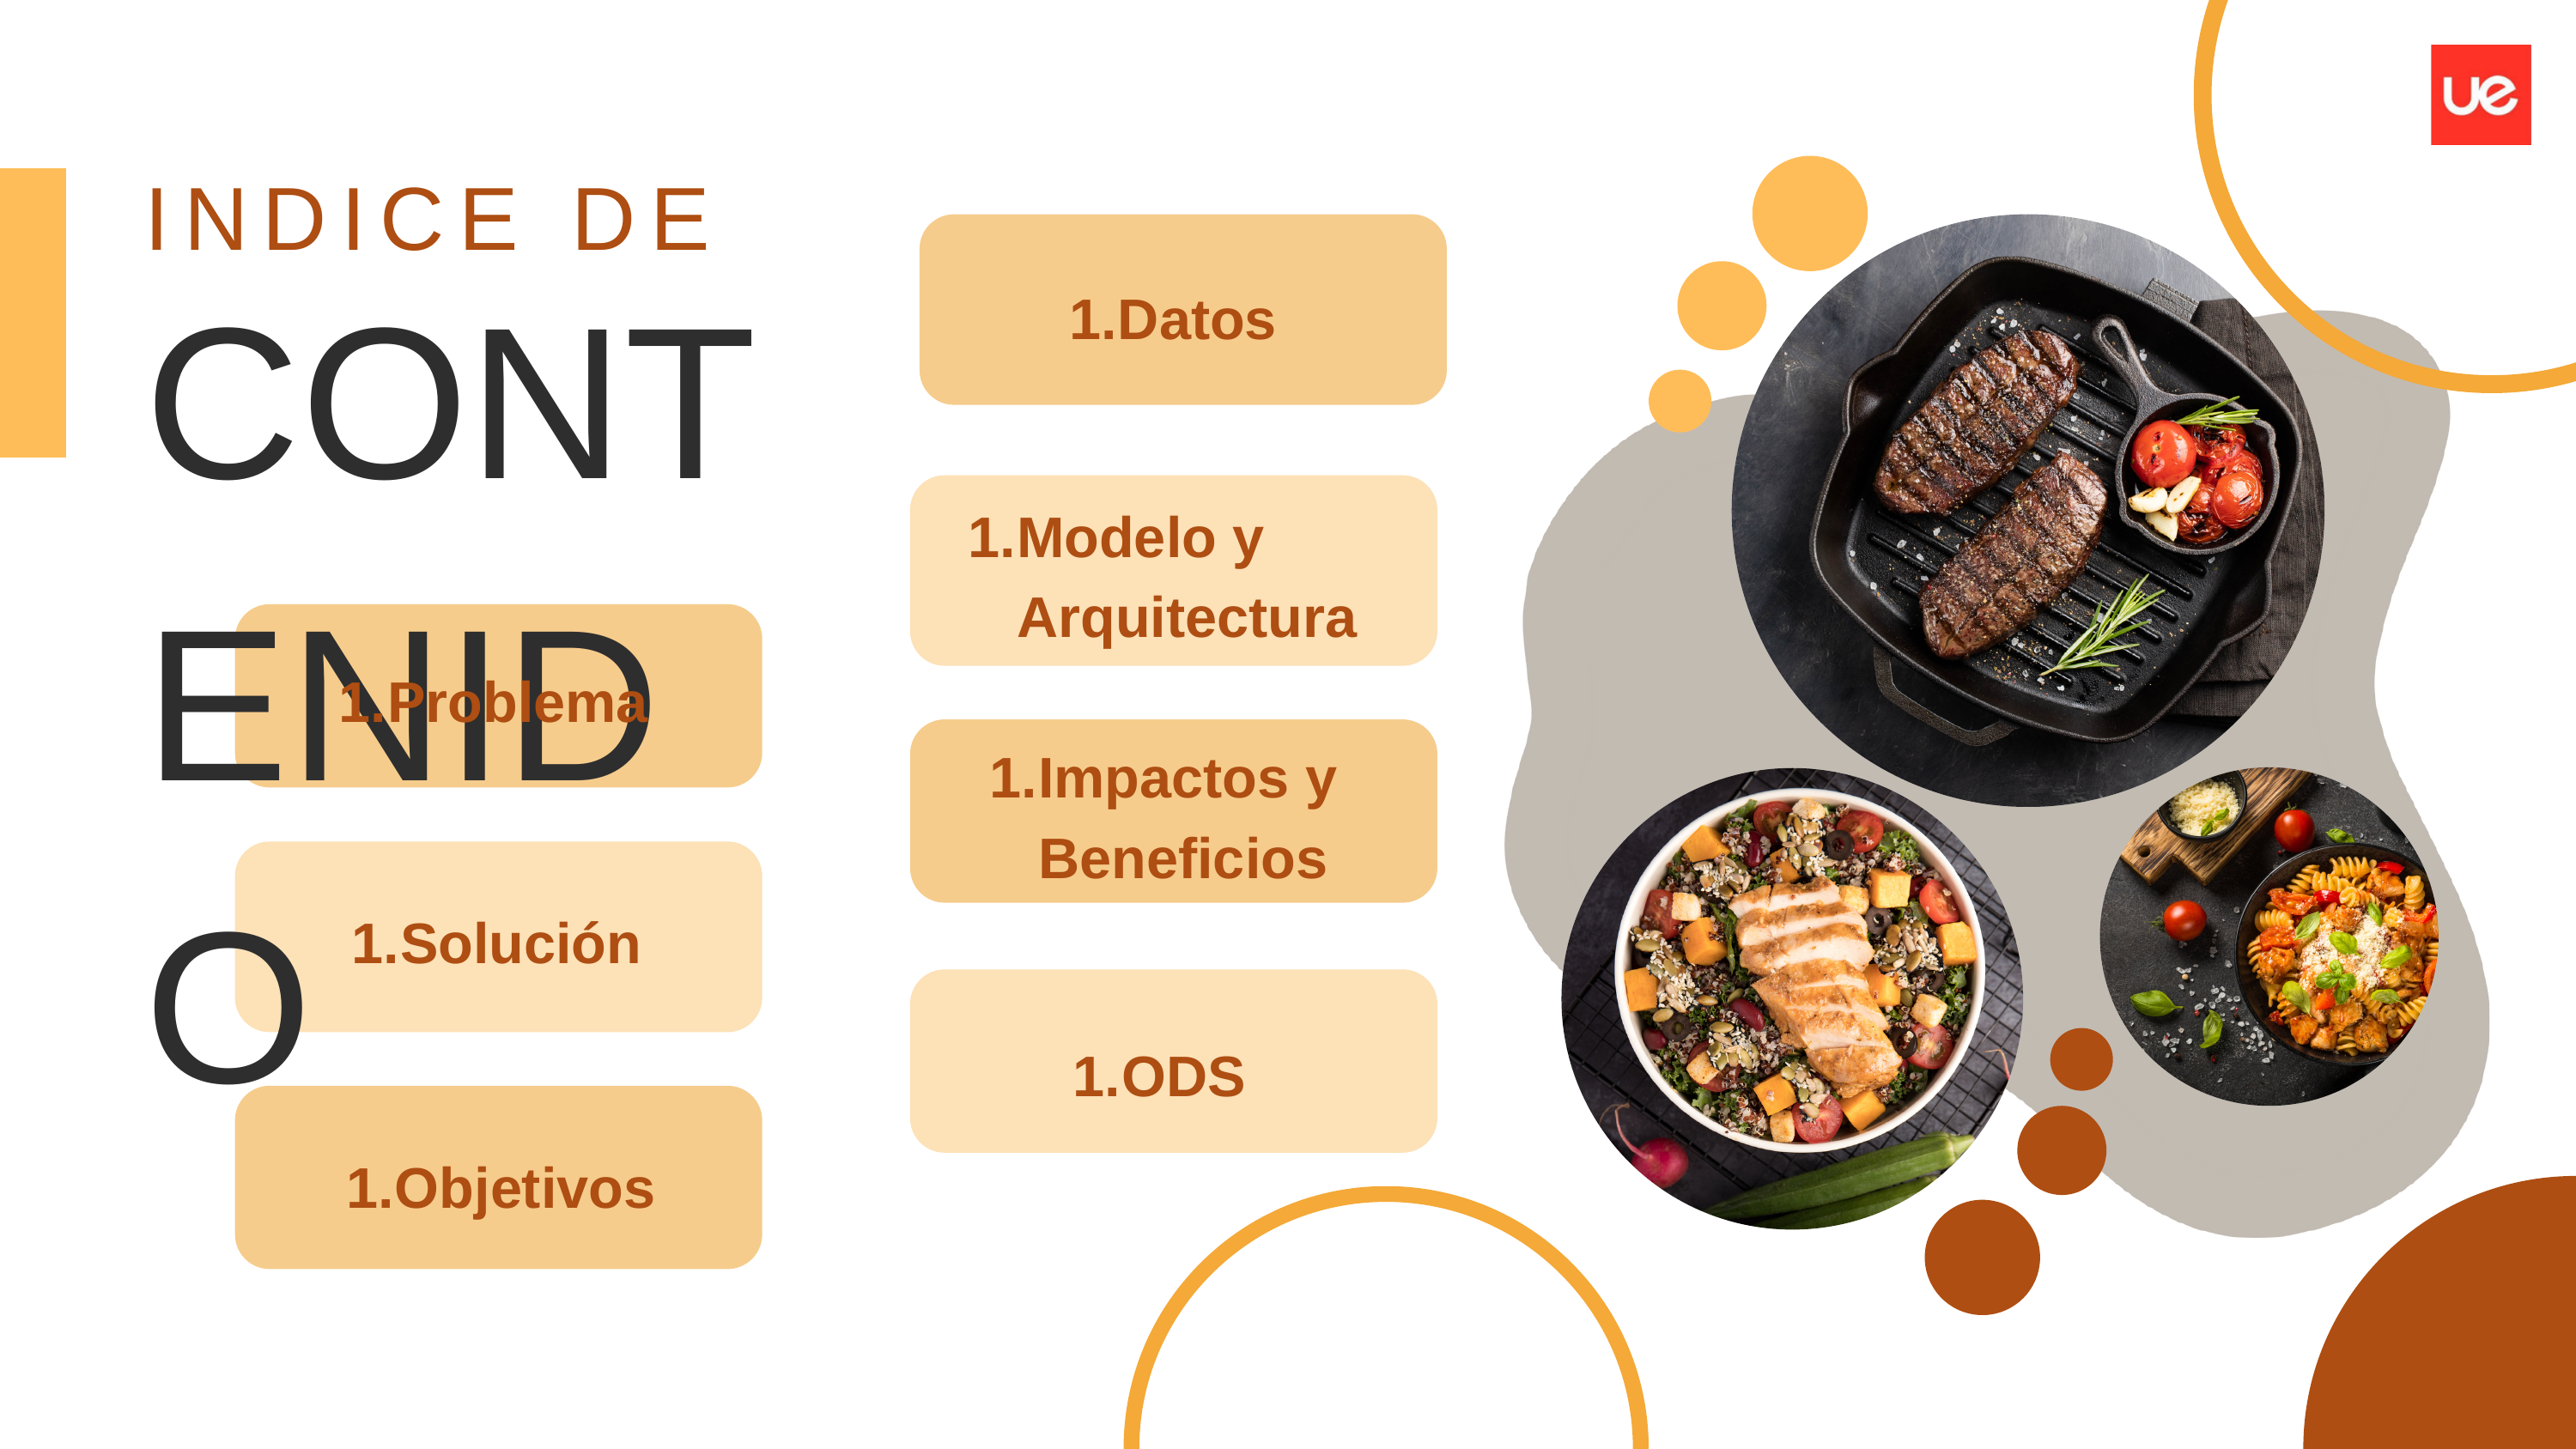

INDICE DE

CONTENIDO

Datos

Modelo y Arquitectura

Problema

Impactos y Beneficios

Solución

ODS

Objetivos